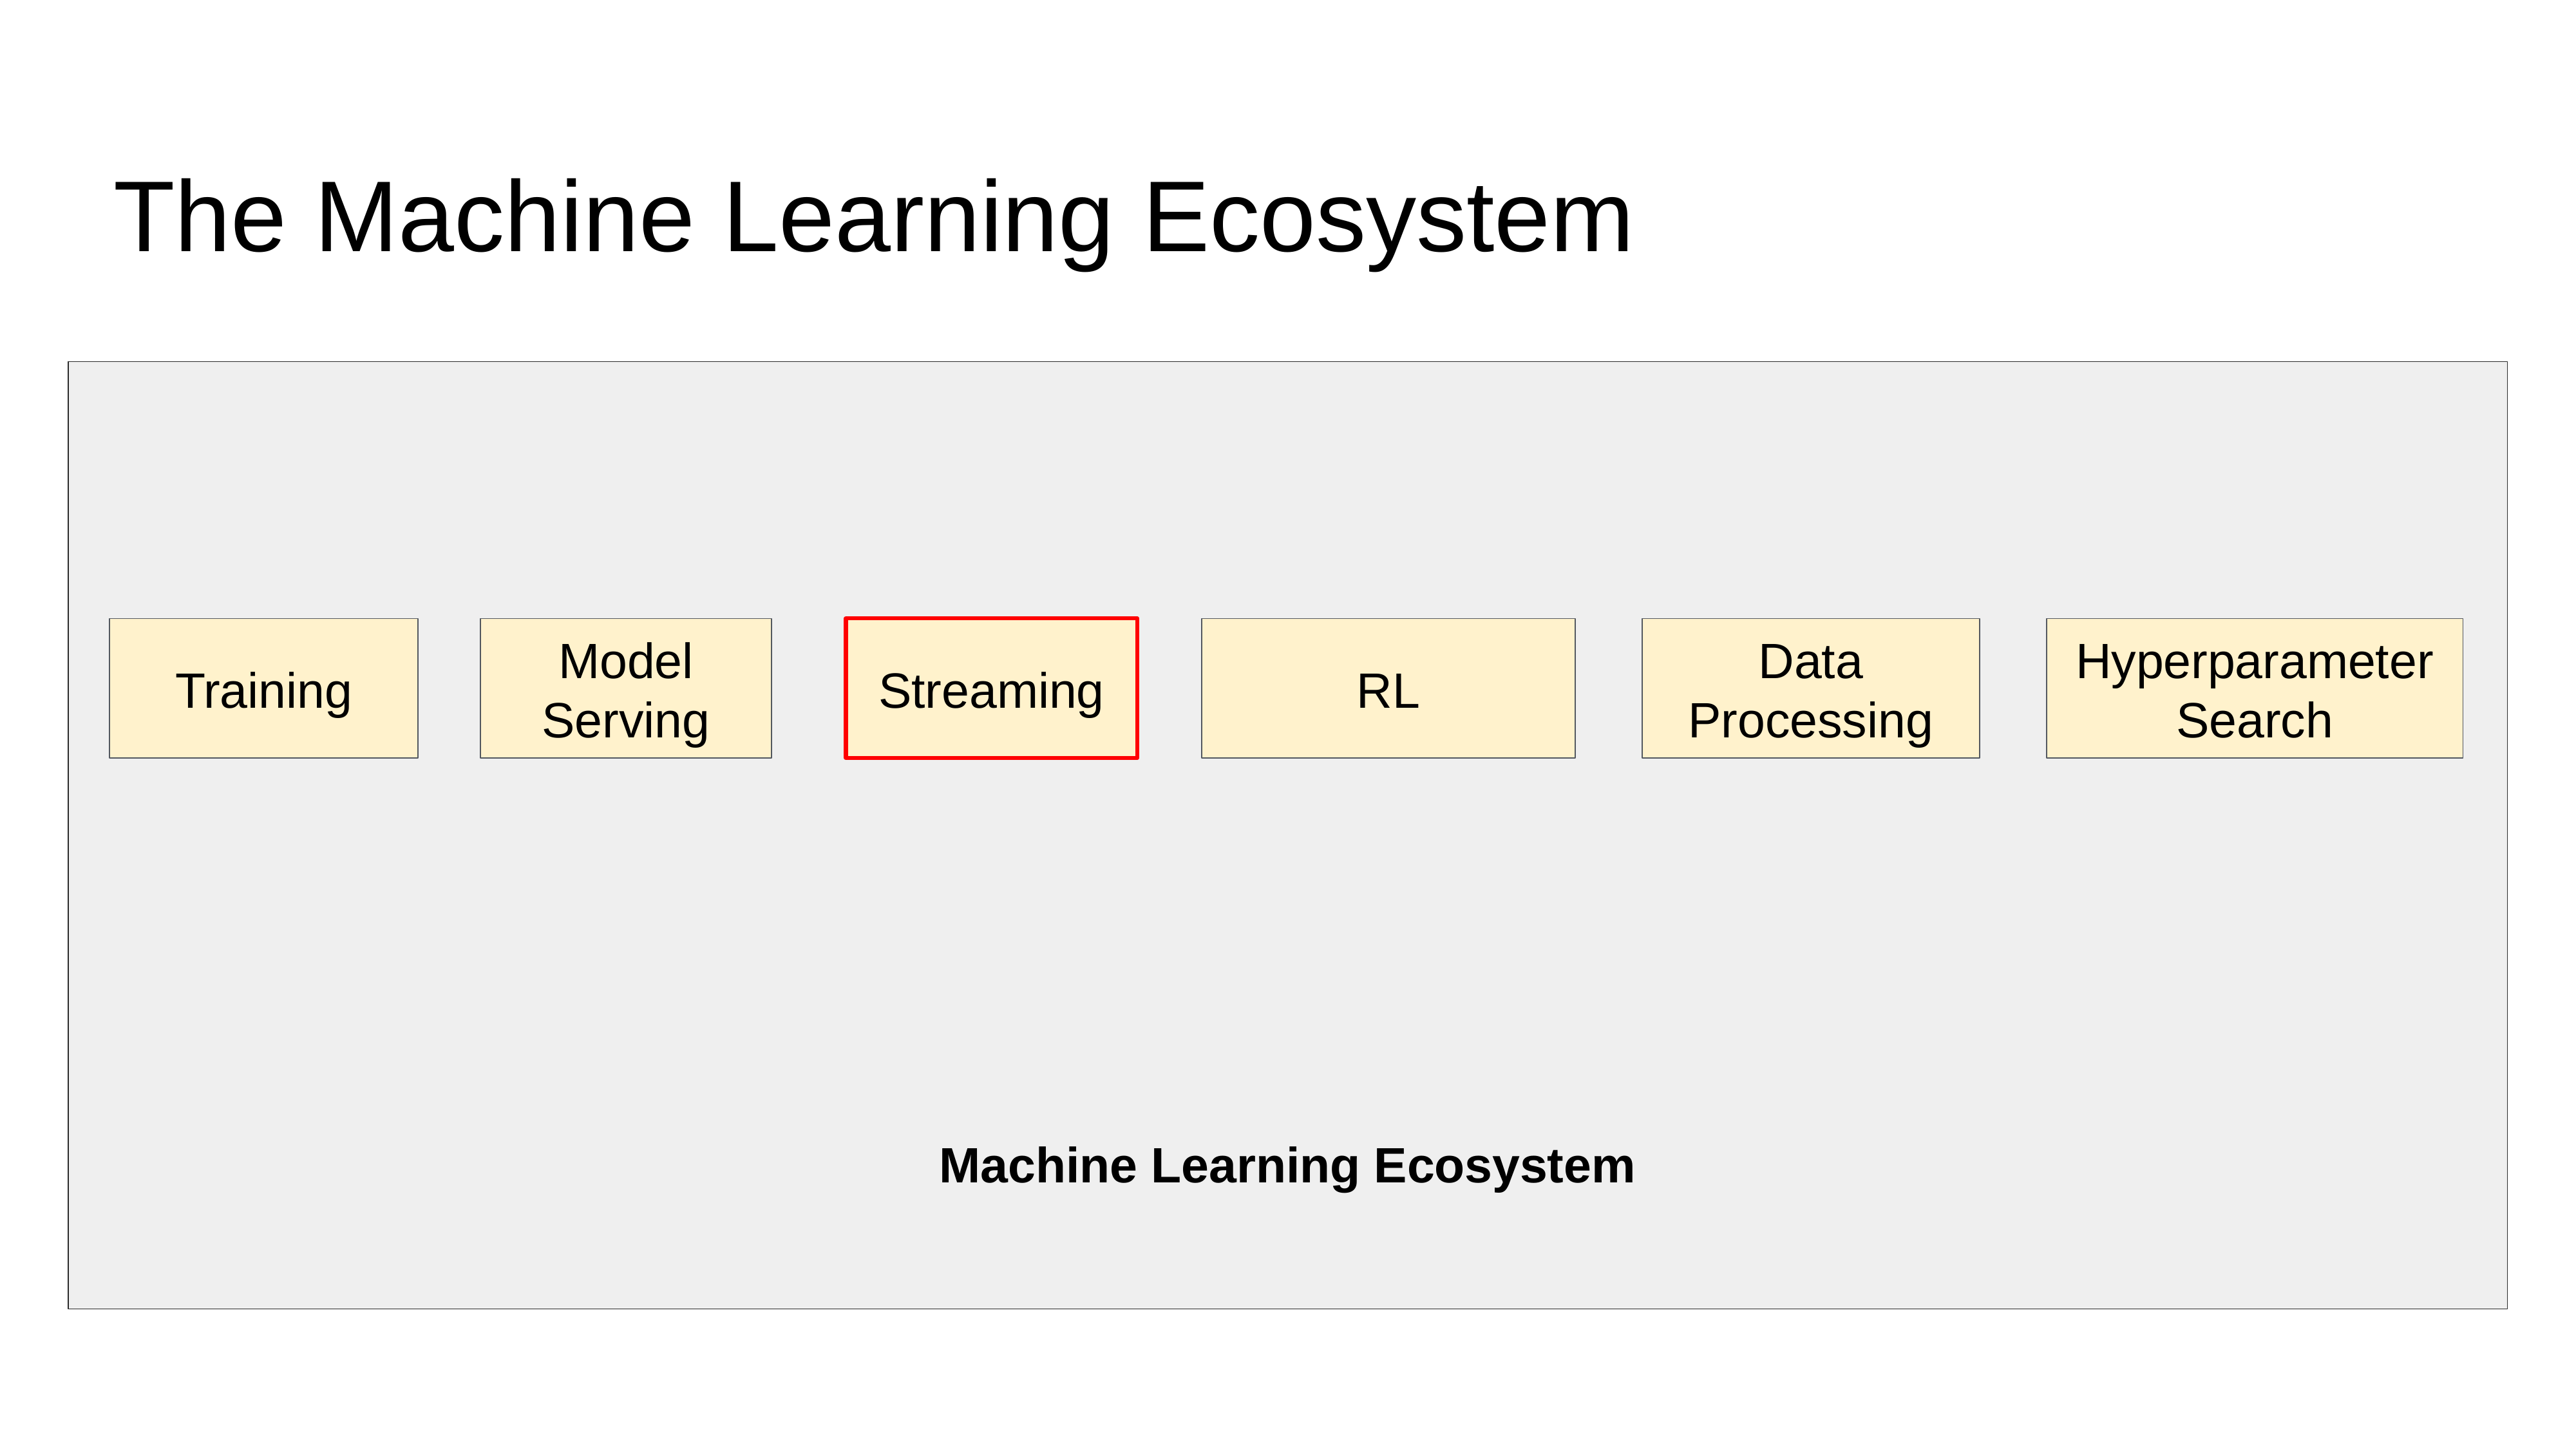

# The Machine Learning Ecosystem

Machine Learning Ecosystem
Training
Model Serving
Streaming
RL
Data Processing
Hyperparameter Search